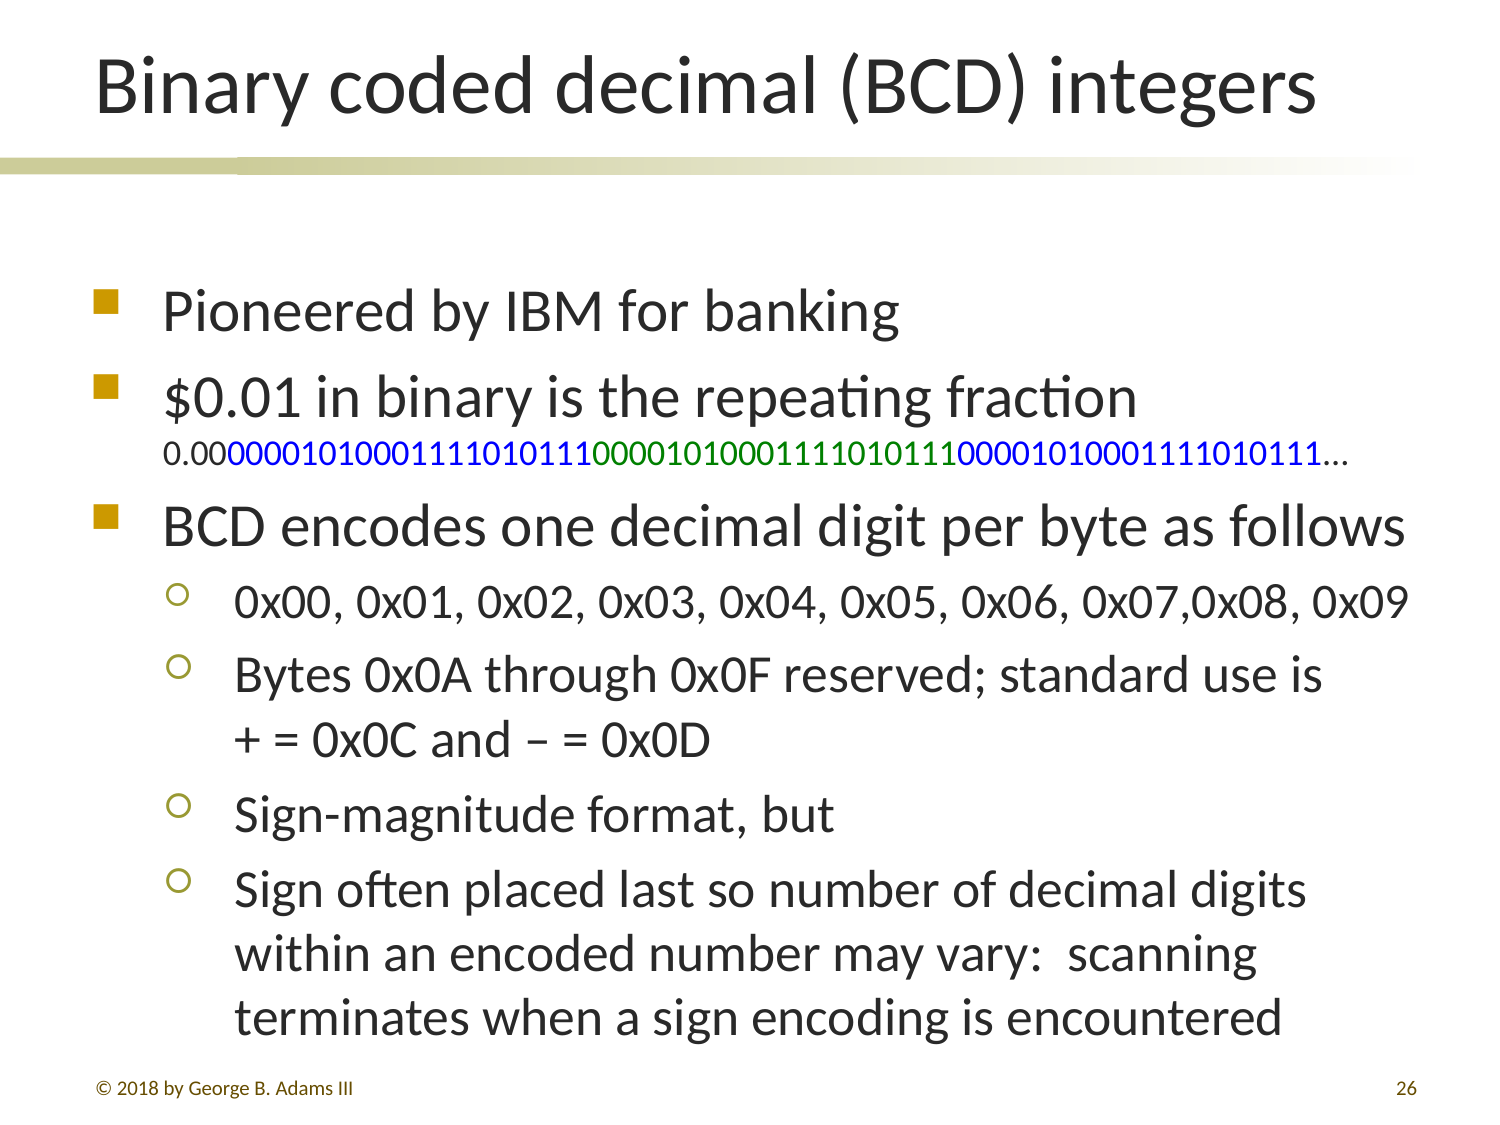

# Binary coded decimal (BCD) integers
Pioneered by IBM for banking
$0.01 in binary is the repeating fraction 0.00000010100011110101110000101000111101011100001010001111010111...
BCD encodes one decimal digit per byte as follows
0x00, 0x01, 0x02, 0x03, 0x04, 0x05, 0x06, 0x07,0x08, 0x09
Bytes 0x0A through 0x0F reserved; standard use is
+ = 0x0C and – = 0x0D
Sign-magnitude format, but
Sign often placed last so number of decimal digits within an encoded number may vary:  scanning terminates when a sign encoding is encountered
© 2018 by George B. Adams III
26